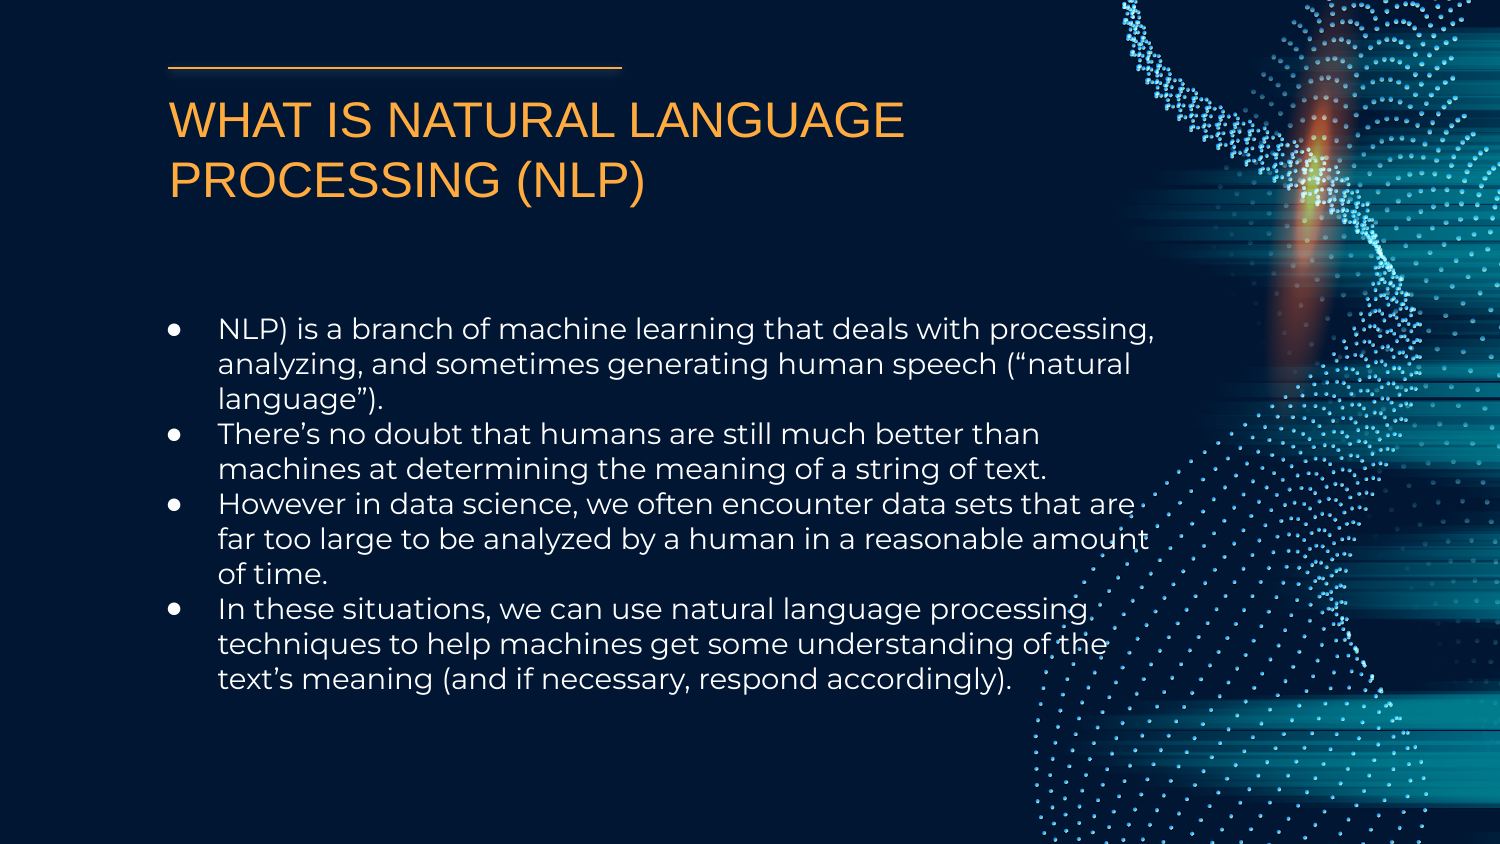

# WHAT IS NATURAL LANGUAGE PROCESSING (NLP)
NLP) is a branch of machine learning that deals with processing, analyzing, and sometimes generating human speech (“natural language”).
There’s no doubt that humans are still much better than machines at determining the meaning of a string of text.
However in data science, we often encounter data sets that are far too large to be analyzed by a human in a reasonable amount of time.
In these situations, we can use natural language processing techniques to help machines get some understanding of the text’s meaning (and if necessary, respond accordingly).